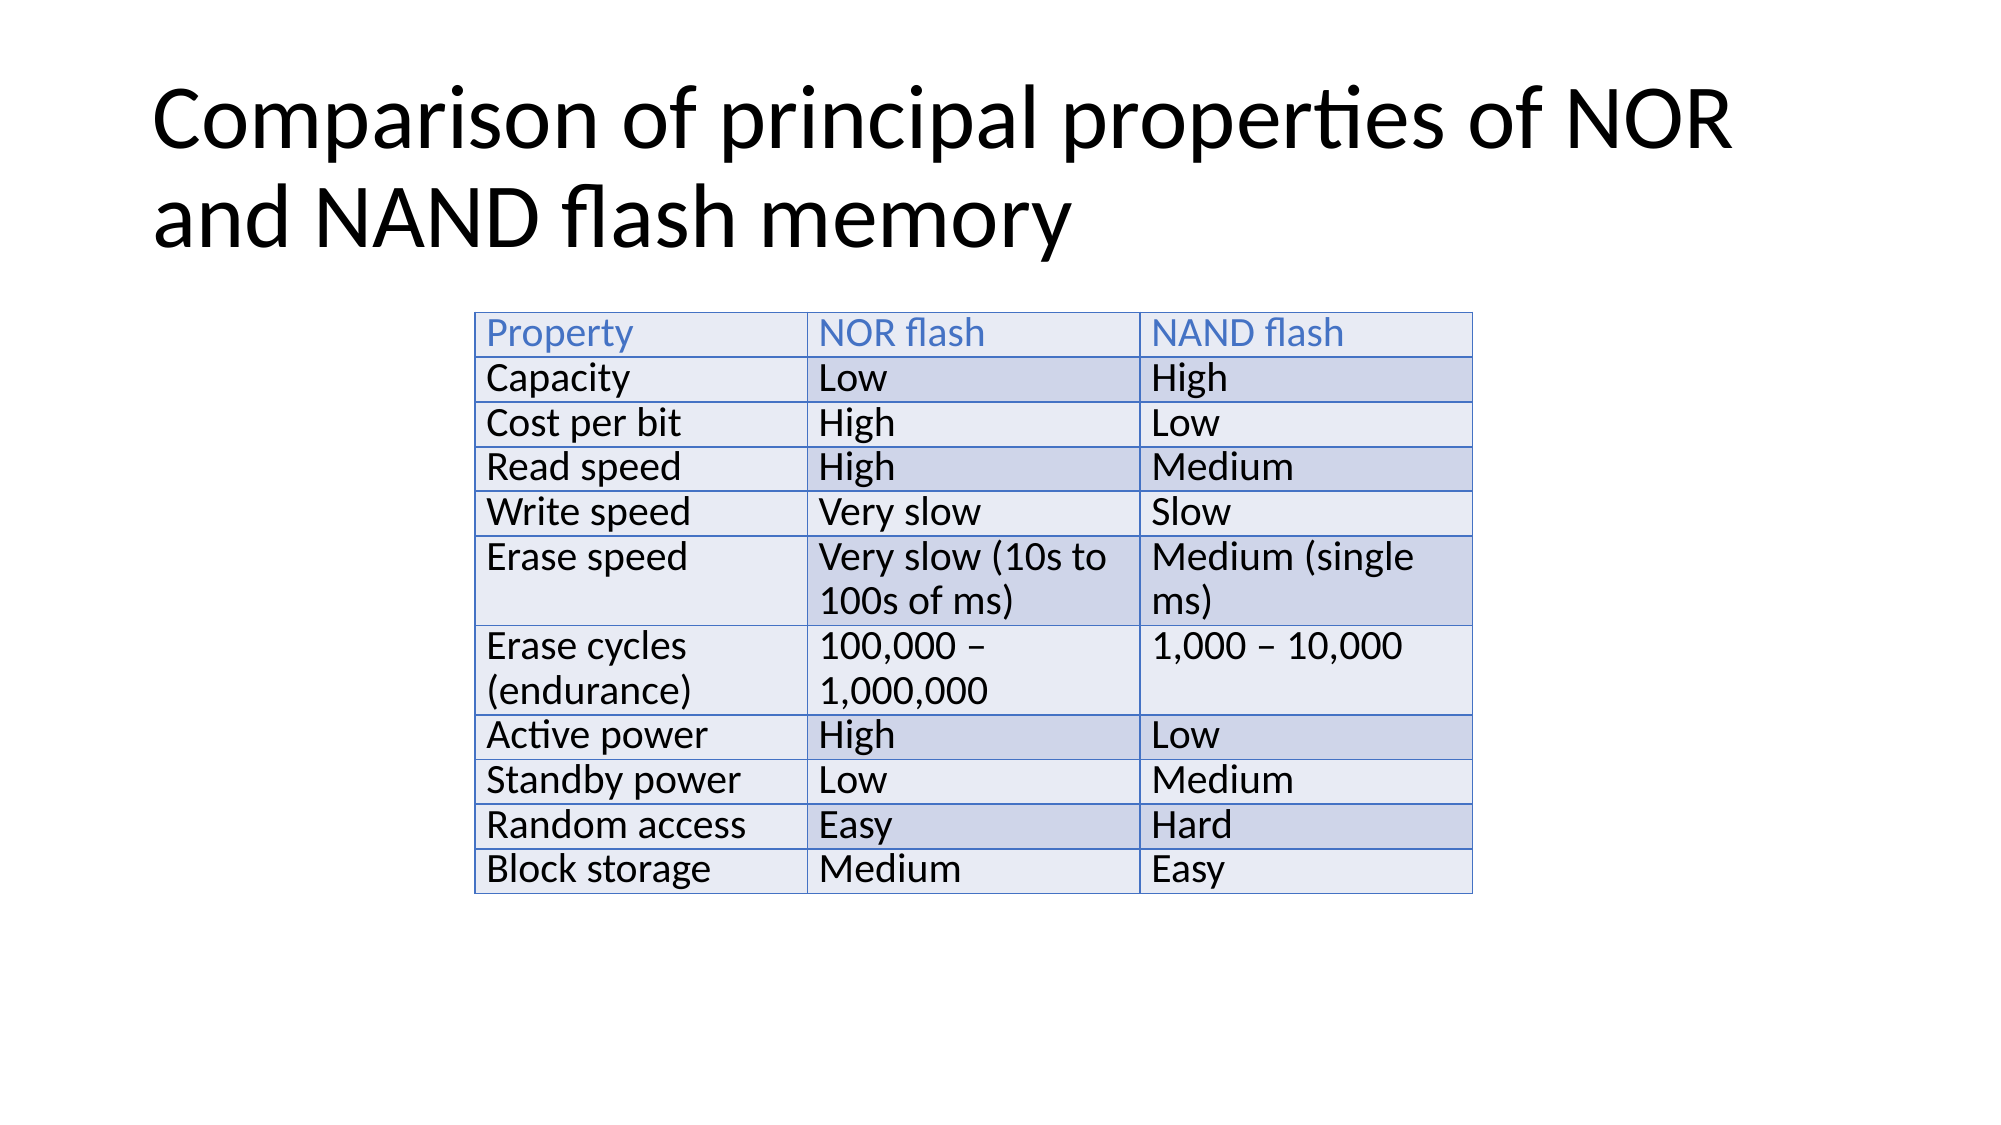

# Comparison of principal properties of NOR and NAND flash memory
| Property | NOR flash | NAND flash |
| --- | --- | --- |
| Capacity | Low | High |
| Cost per bit | High | Low |
| Read speed | High | Medium |
| Write speed | Very slow | Slow |
| Erase speed | Very slow (10s to 100s of ms) | Medium (single ms) |
| Erase cycles (endurance) | 100,000 – 1,000,000 | 1,000 – 10,000 |
| Active power | High | Low |
| Standby power | Low | Medium |
| Random access | Easy | Hard |
| Block storage | Medium | Easy |